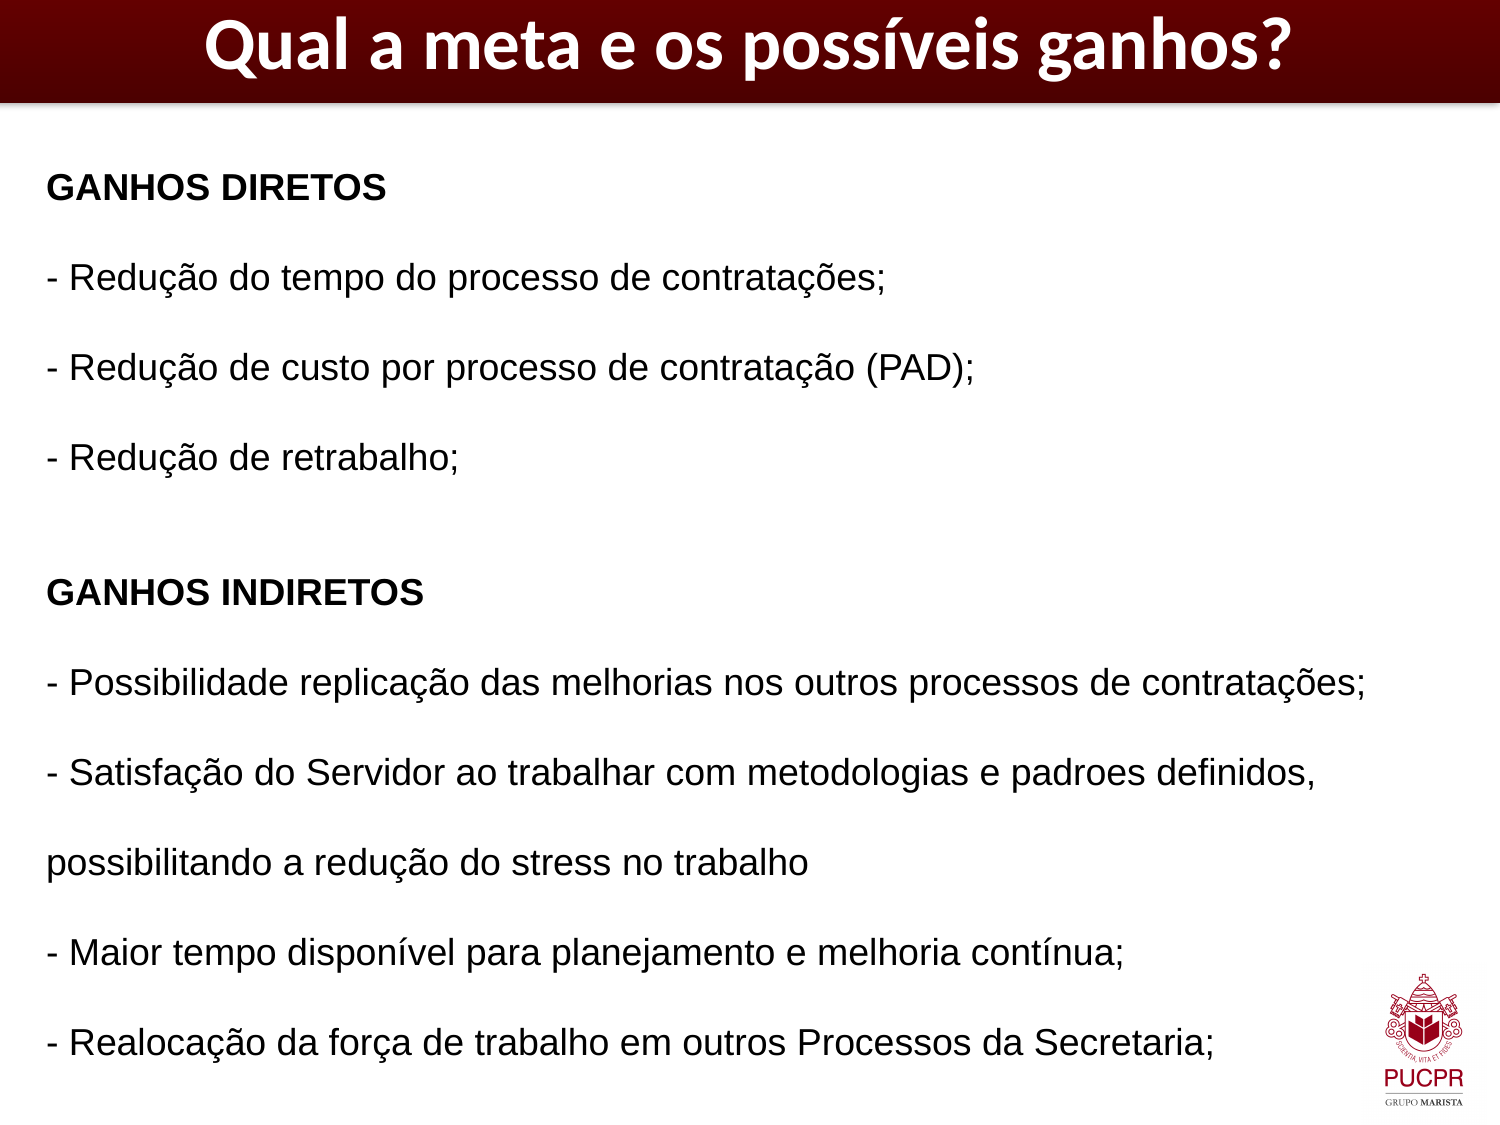

Qual a meta e os possíveis ganhos?
GANHOS DIRETOS
- Redução do tempo do processo de contratações;
- Redução de custo por processo de contratação (PAD);
- Redução de retrabalho;
GANHOS INDIRETOS
- Possibilidade replicação das melhorias nos outros processos de contratações;
- Satisfação do Servidor ao trabalhar com metodologias e padroes definidos, possibilitando a redução do stress no trabalho
- Maior tempo disponível para planejamento e melhoria contínua;
- Realocação da força de trabalho em outros Processos da Secretaria;